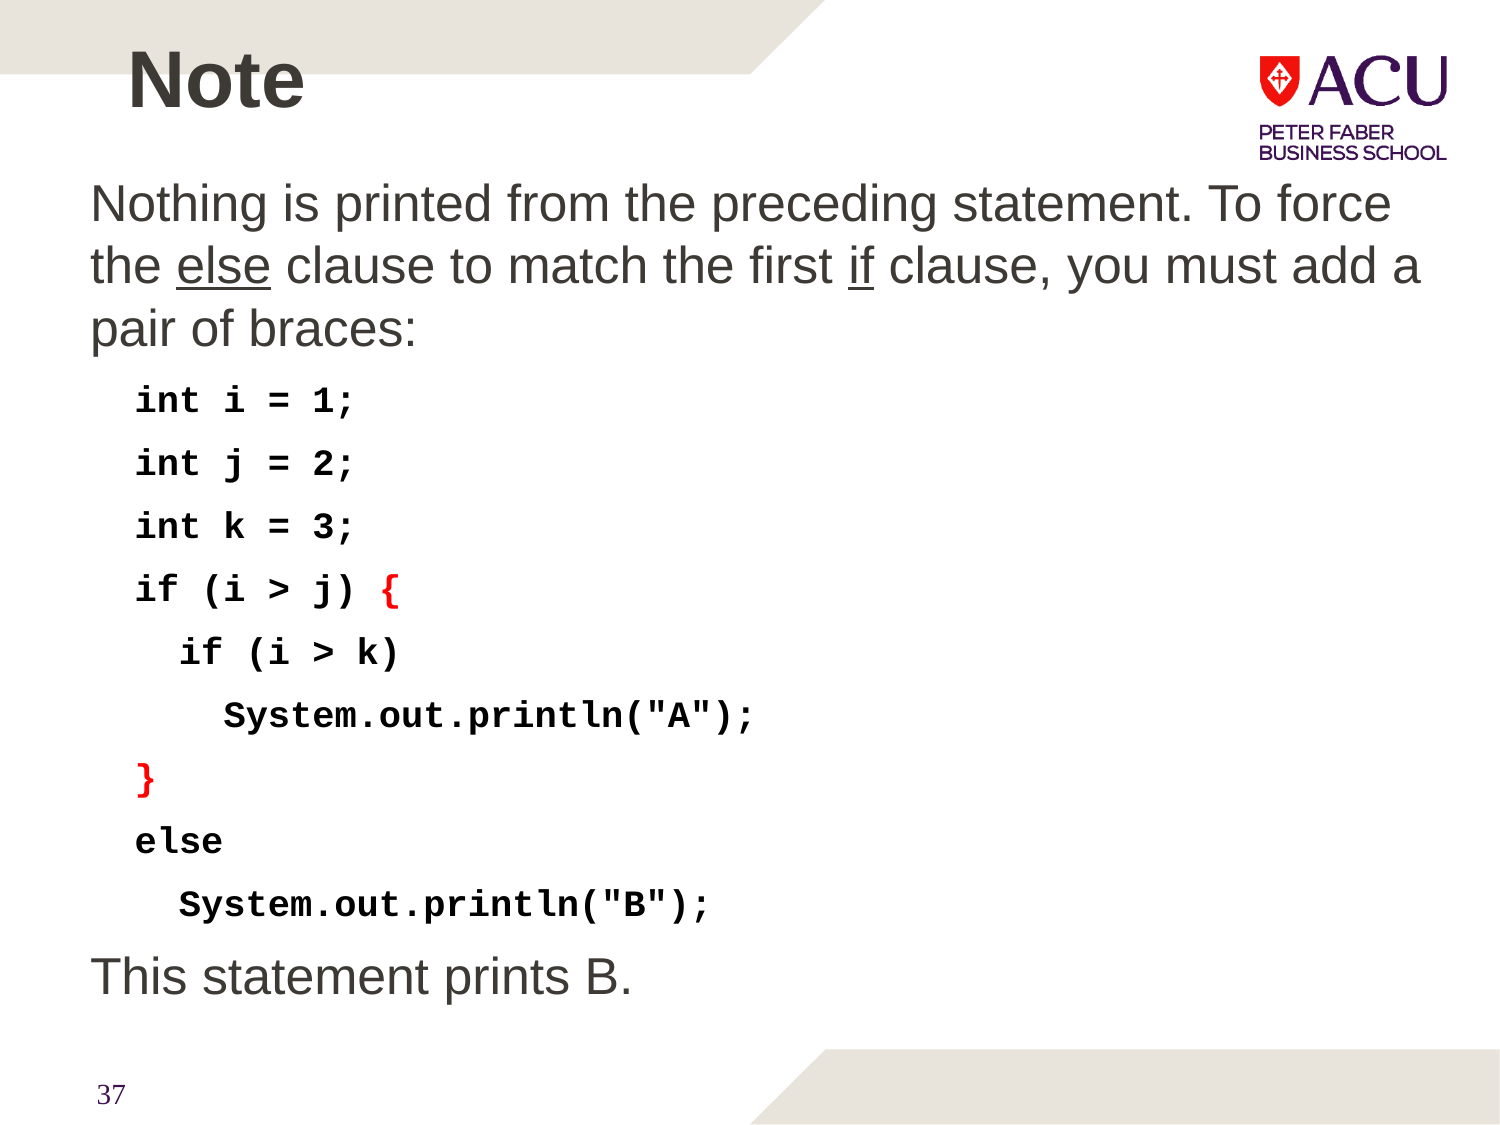

# Note
Nothing is printed from the preceding statement. To force the else clause to match the first if clause, you must add a pair of braces:
  int i = 1;
  int j = 2;
  int k = 3;
  if (i > j) {
    if (i > k)
      System.out.println("A");
  }
  else
    System.out.println("B");
This statement prints B.
37